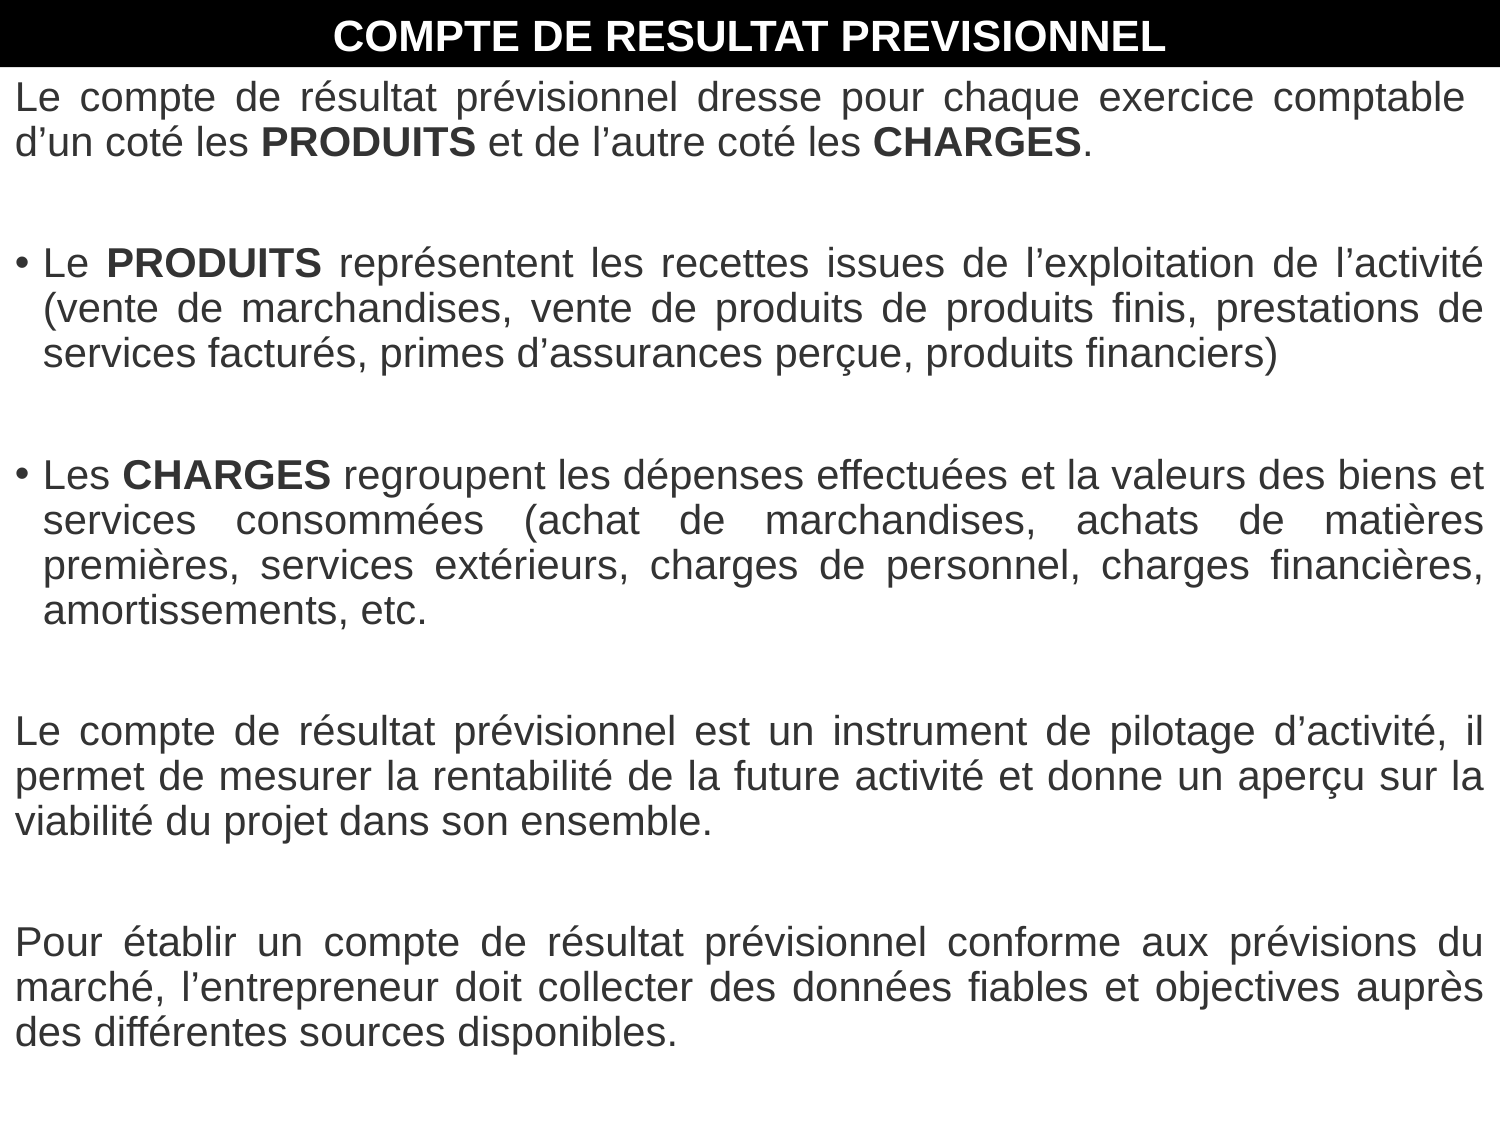

COMPTE DE RESULTAT PREVISIONNEL
# Le compte de résultat prévisionnel dresse pour chaque exercice comptable  d’un coté les PRODUITS et de l’autre coté les CHARGES.

Le PRODUITS représentent les recettes issues de l’exploitation de l’activité (vente de marchandises, vente de produits de produits finis, prestations de services facturés, primes d’assurances perçue, produits financiers)

Les CHARGES regroupent les dépenses effectuées et la valeurs des biens et services consommées (achat de marchandises, achats de matières premières, services extérieurs, charges de personnel, charges financières, amortissements, etc.

Le compte de résultat prévisionnel est un instrument de pilotage d’activité, il permet de mesurer la rentabilité de la future activité et donne un aperçu sur la viabilité du projet dans son ensemble.

Pour établir un compte de résultat prévisionnel conforme aux prévisions du marché, l’entrepreneur doit collecter des données fiables et objectives auprès des différentes sources disponibles.